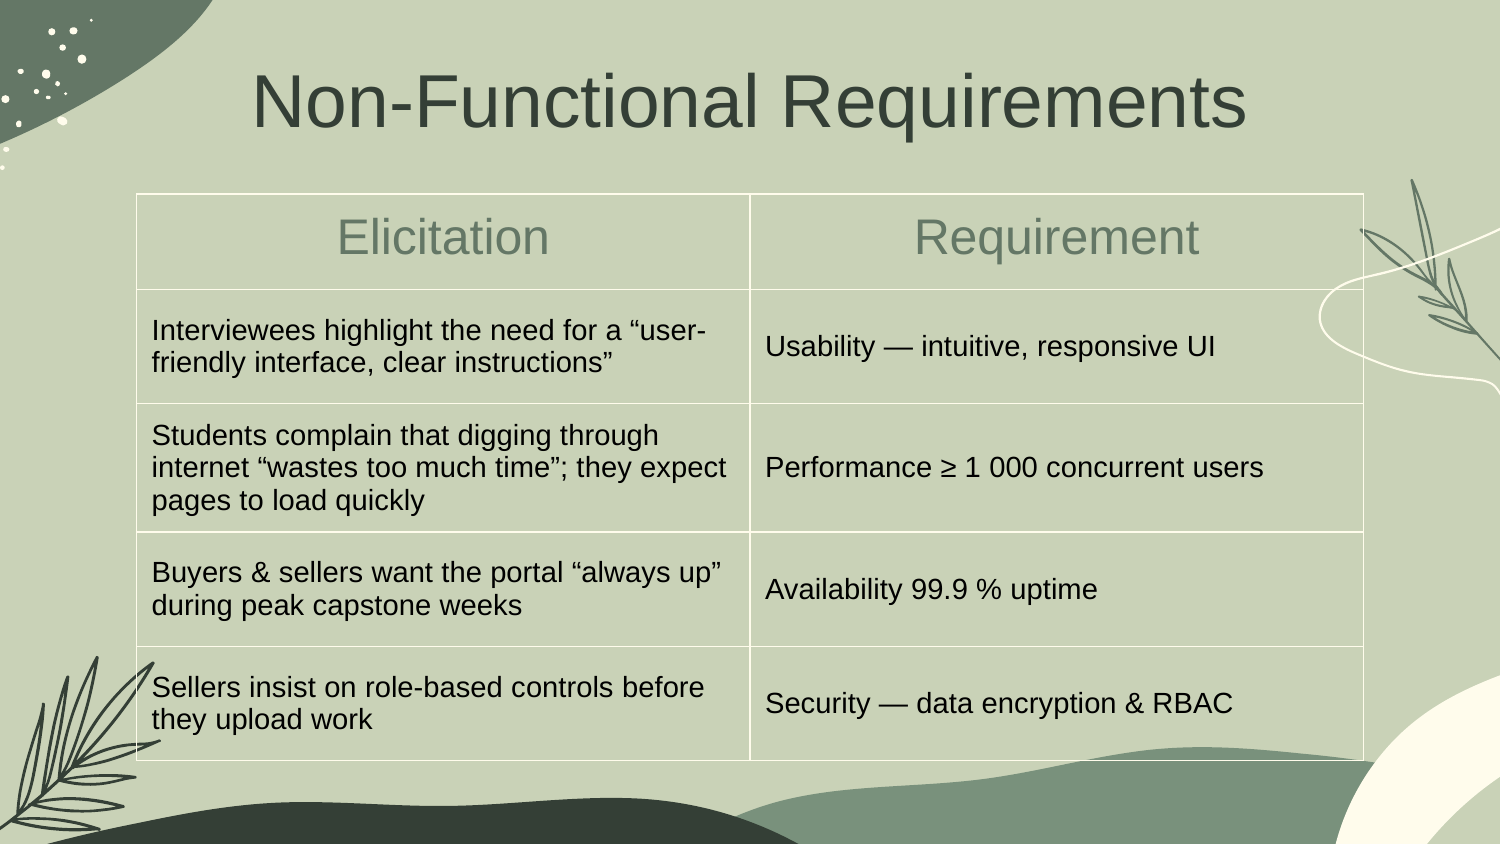

# Non-Functional Requirements
| Elicitation | Requirement |
| --- | --- |
| Interviewees highlight the need for a “user-friendly interface, clear instructions” | Usability — intuitive, responsive UI |
| Students complain that digging through internet “wastes too much time”; they expect pages to load quickly | Performance ≥ 1 000 concurrent users |
| Buyers & sellers want the portal “always up” during peak capstone weeks | Availability 99.9 % uptime |
| Sellers insist on role-based controls before they upload work | Security — data encryption & RBAC |